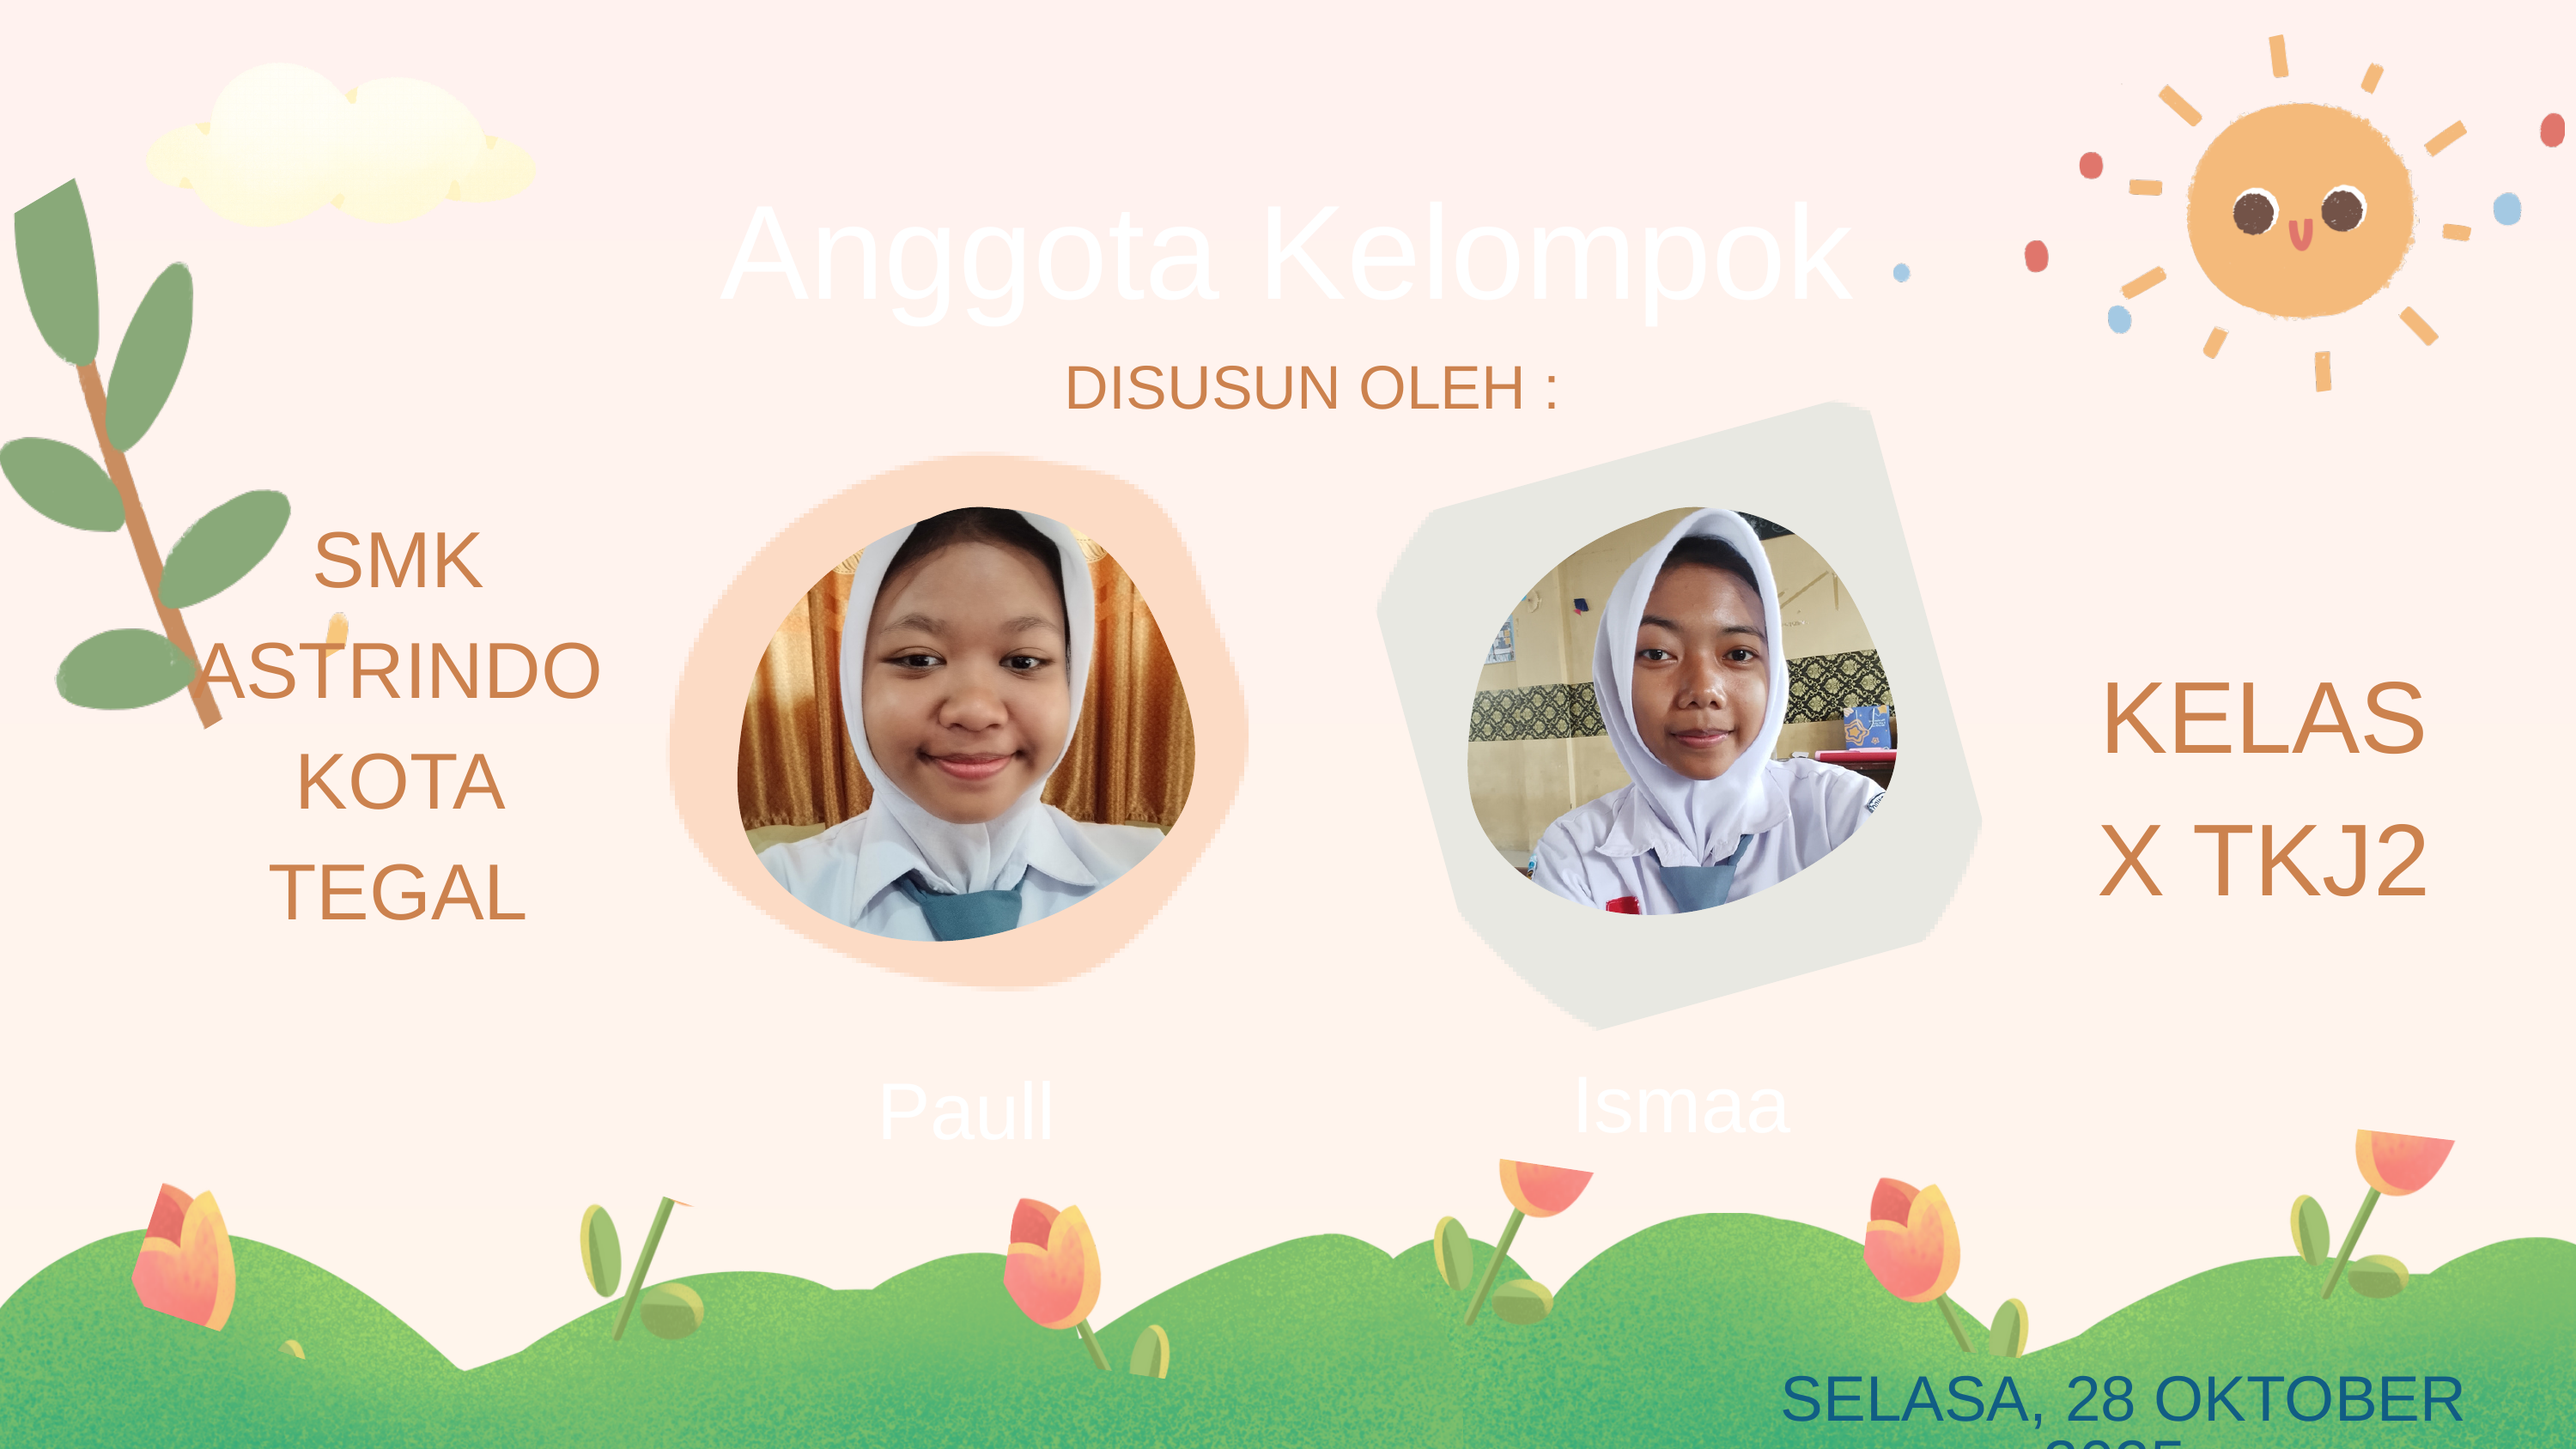

Anggota Kelompok

DISUSUN OLEH :

SMK ASTRINDO KOTA TEGAL

KELAS X TKJ2
Ismaa
Paull

 SELASA, 28 OKTOBER 2025